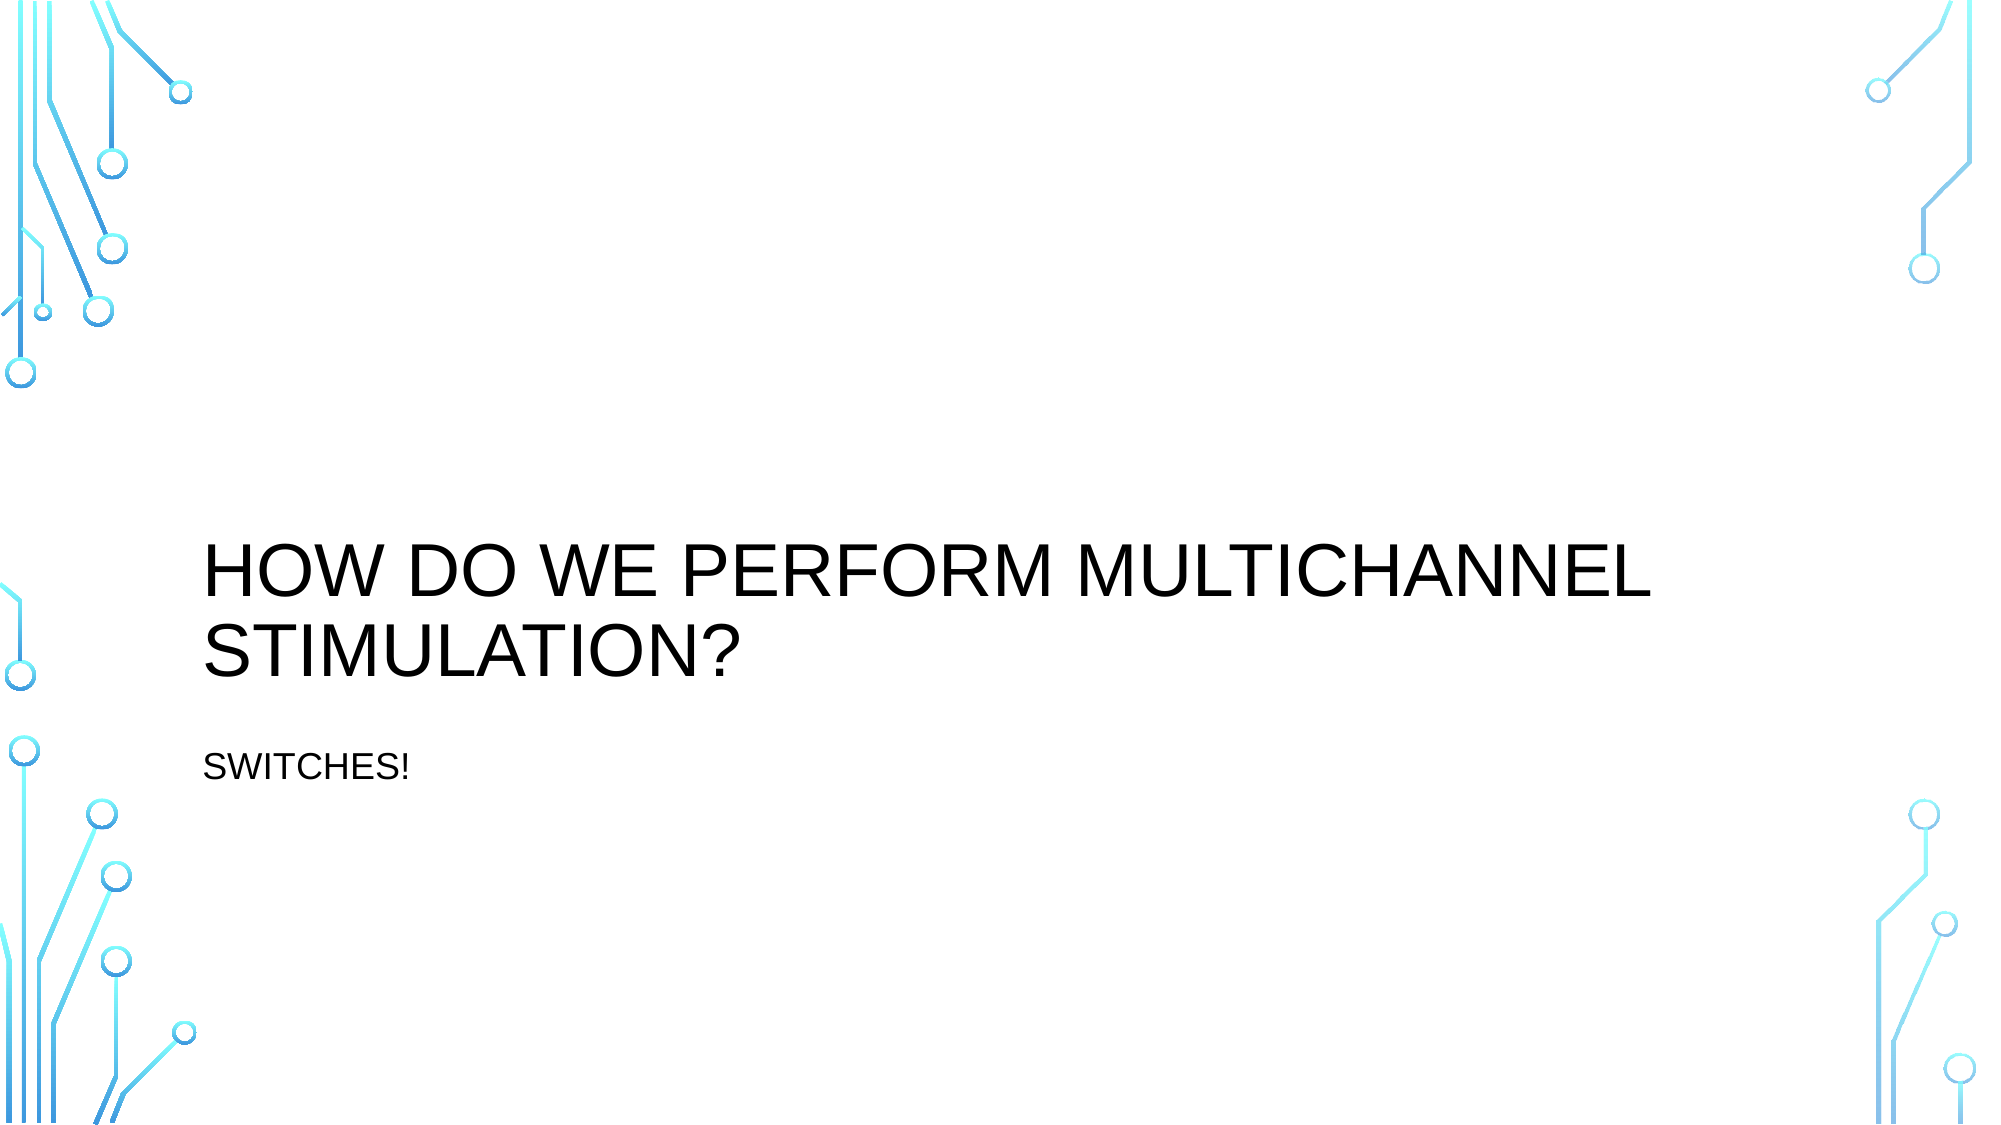

# HOW DO WE Perform multichannel stimulation?
Switches!